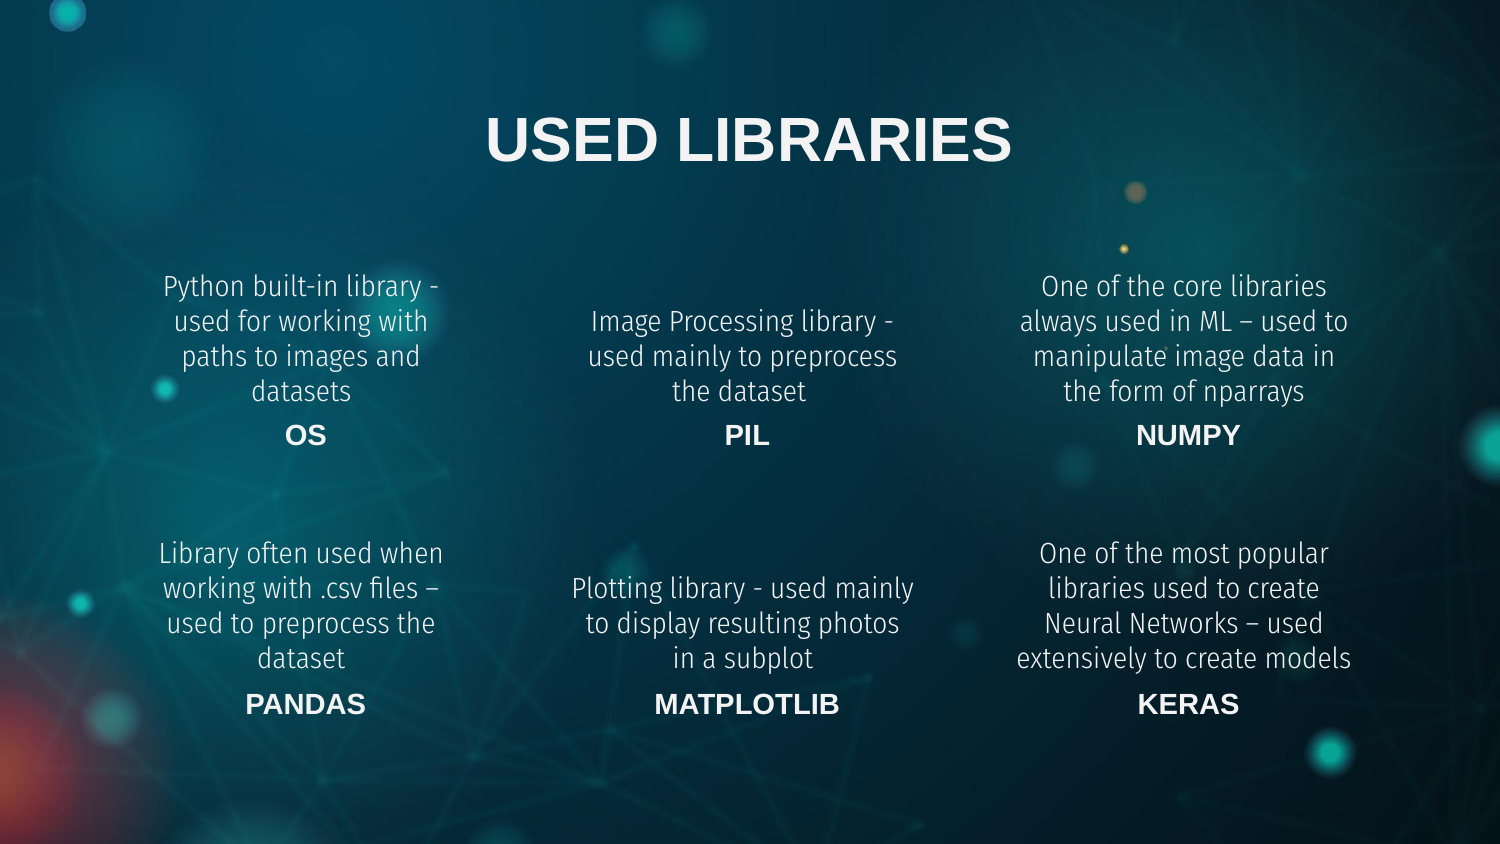

USED LIBRARIES
Python built-in library - used for working with paths to images and datasets
Image Processing library - used mainly to preprocess the dataset
One of the core libraries always used in ML – used to manipulate image data in the form of nparrays
# OS
PIL
NUMPY
Library often used when working with .csv files – used to preprocess the dataset
Plotting library - used mainly to display resulting photos in a subplot
One of the most popular libraries used to create Neural Networks – used extensively to create models
PANDAS
MATPLOTLIB
KERAS